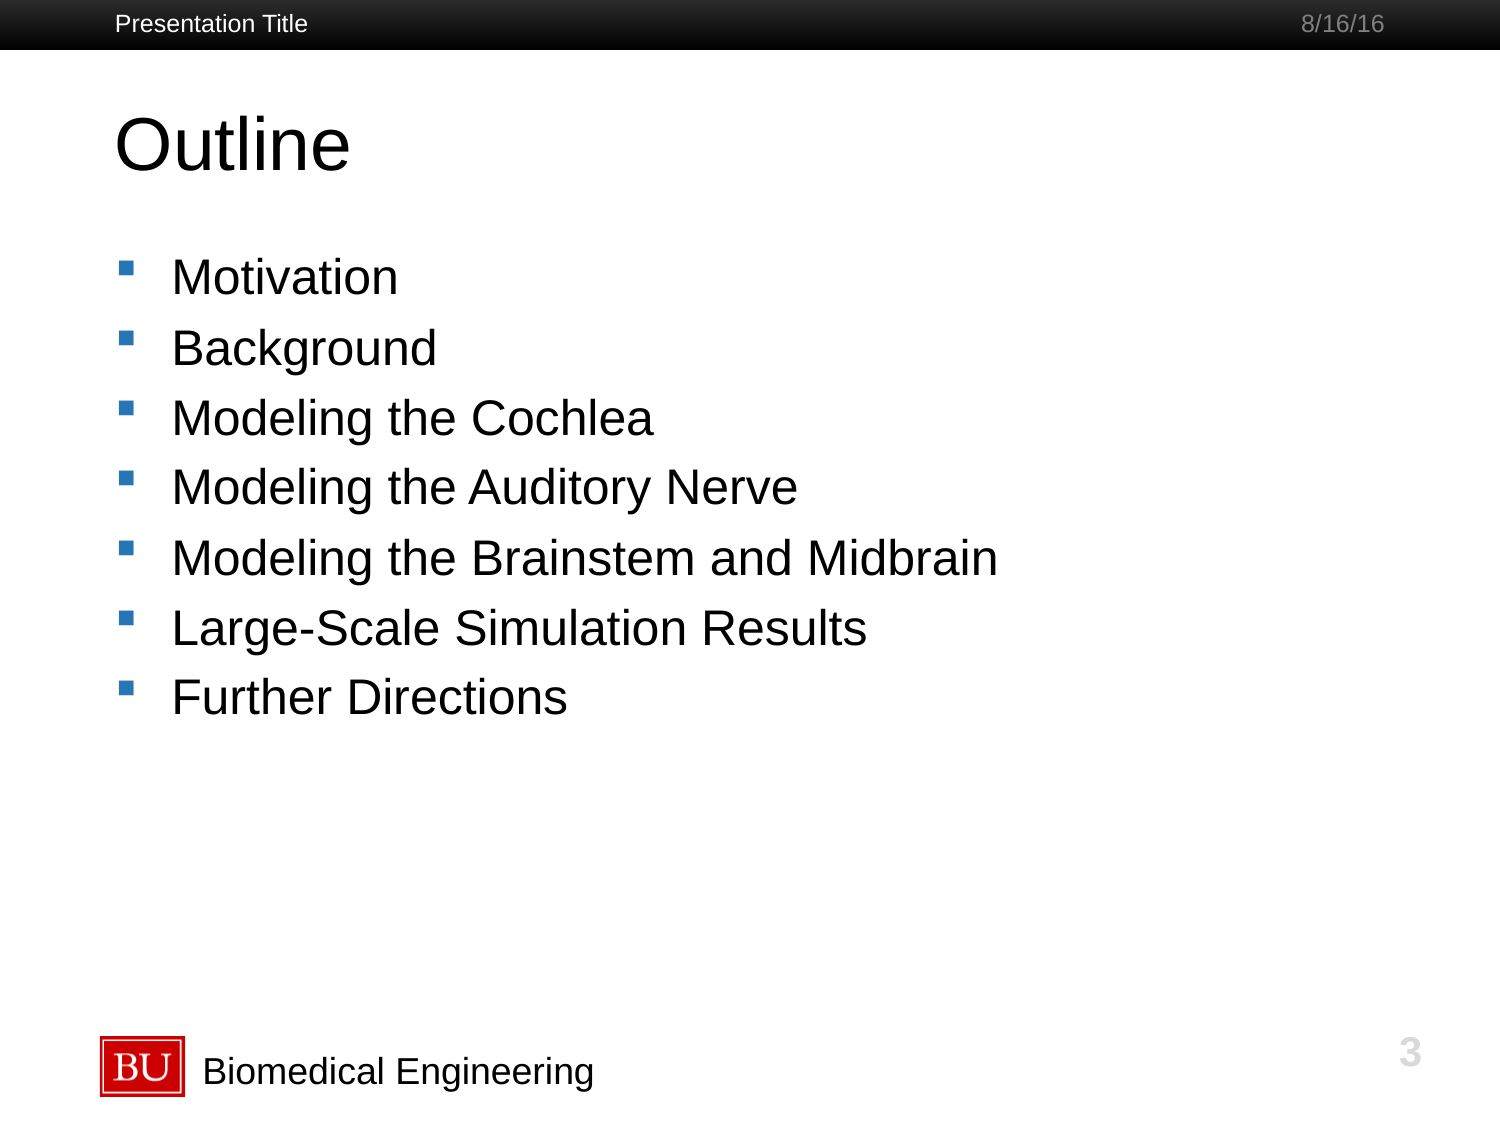

Presentation Title
8/16/16
# Outline
Motivation
Background
Modeling the Cochlea
Modeling the Auditory Nerve
Modeling the Brainstem and Midbrain
Large-Scale Simulation Results
Further Directions
3